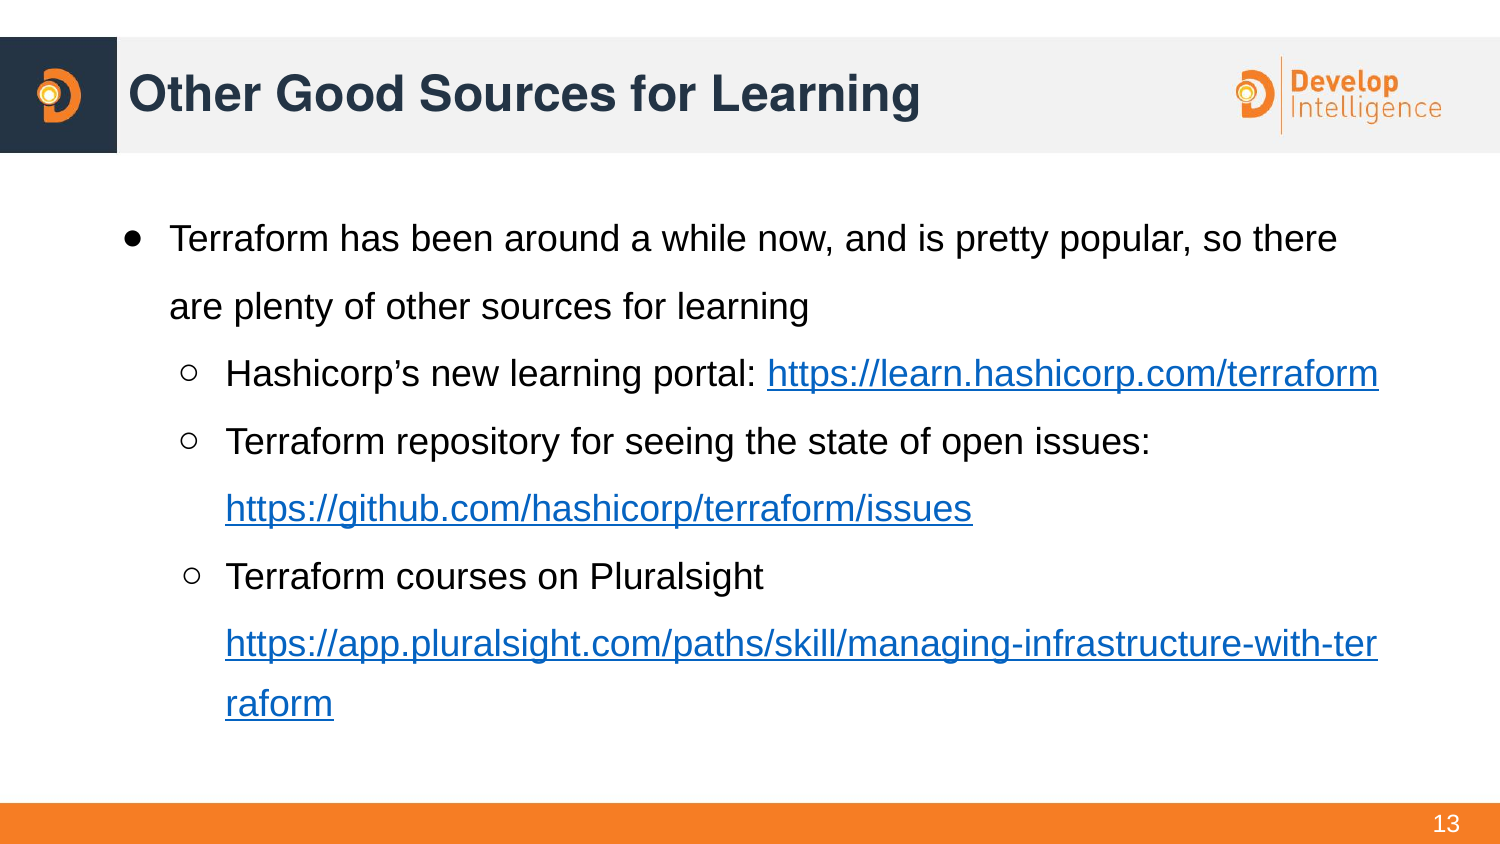

# Other Good Sources for Learning
Terraform has been around a while now, and is pretty popular, so there are plenty of other sources for learning
Hashicorp’s new learning portal: https://learn.hashicorp.com/terraform
Terraform repository for seeing the state of open issues: https://github.com/hashicorp/terraform/issues
Terraform courses on Pluralsight
https://app.pluralsight.com/paths/skill/managing-infrastructure-with-terraform
13